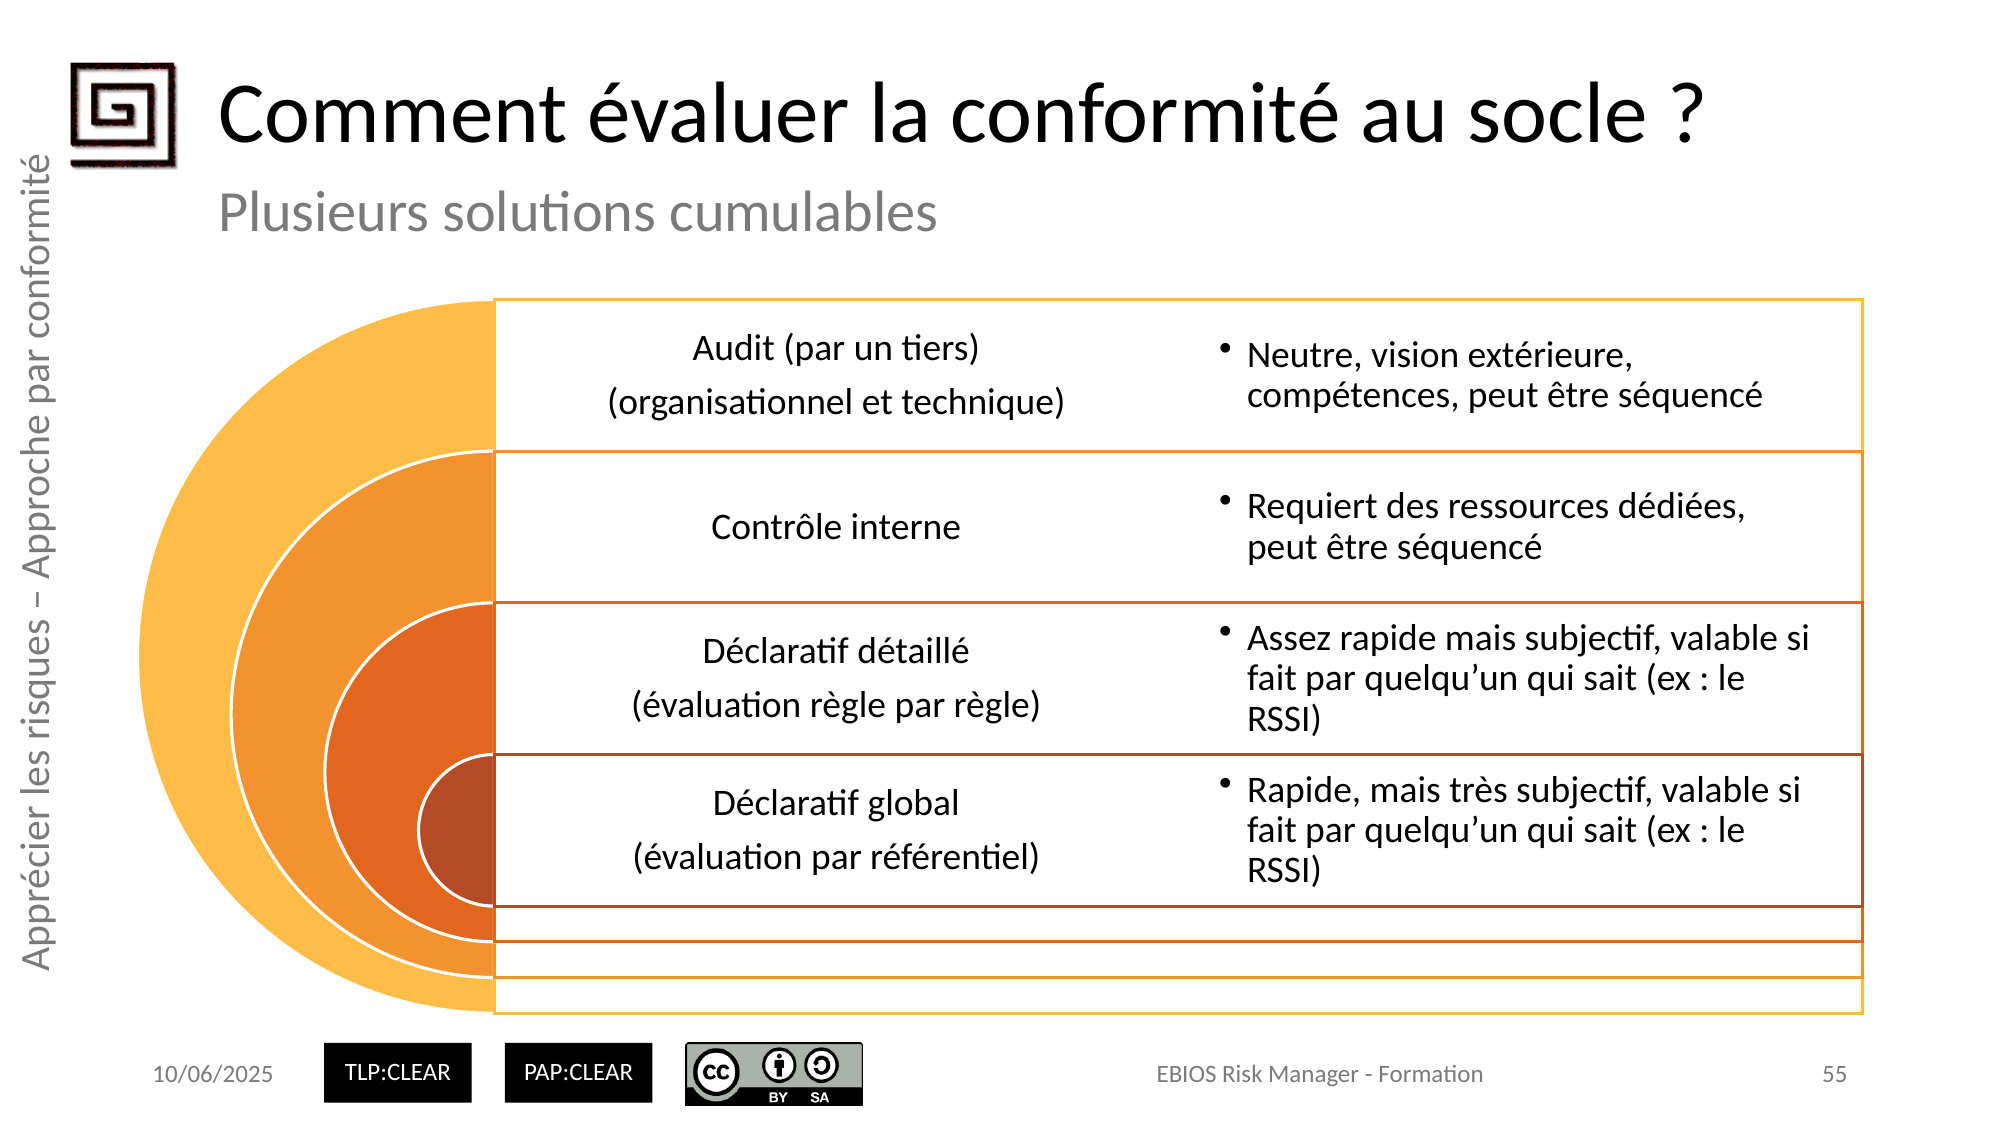

# Comment évaluer la conformité au socle ?
Plusieurs solutions cumulables
Audit (par un tiers)
(organisationnel et technique)
Contrôle interne
Déclaratif détaillé
(évaluation règle par règle)
Déclaratif global
(évaluation par référentiel)
Neutre, vision extérieure, compétences, peut être séquencé
Requiert des ressources dédiées, peut être séquencé
Assez rapide mais subjectif, valable si fait par quelqu’un qui sait (ex : le RSSI)
Rapide, mais très subjectif, valable si fait par quelqu’un qui sait (ex : le RSSI)
Apprécier les risques – Approche par conformité
10/06/2025
EBIOS Risk Manager - Formation
55